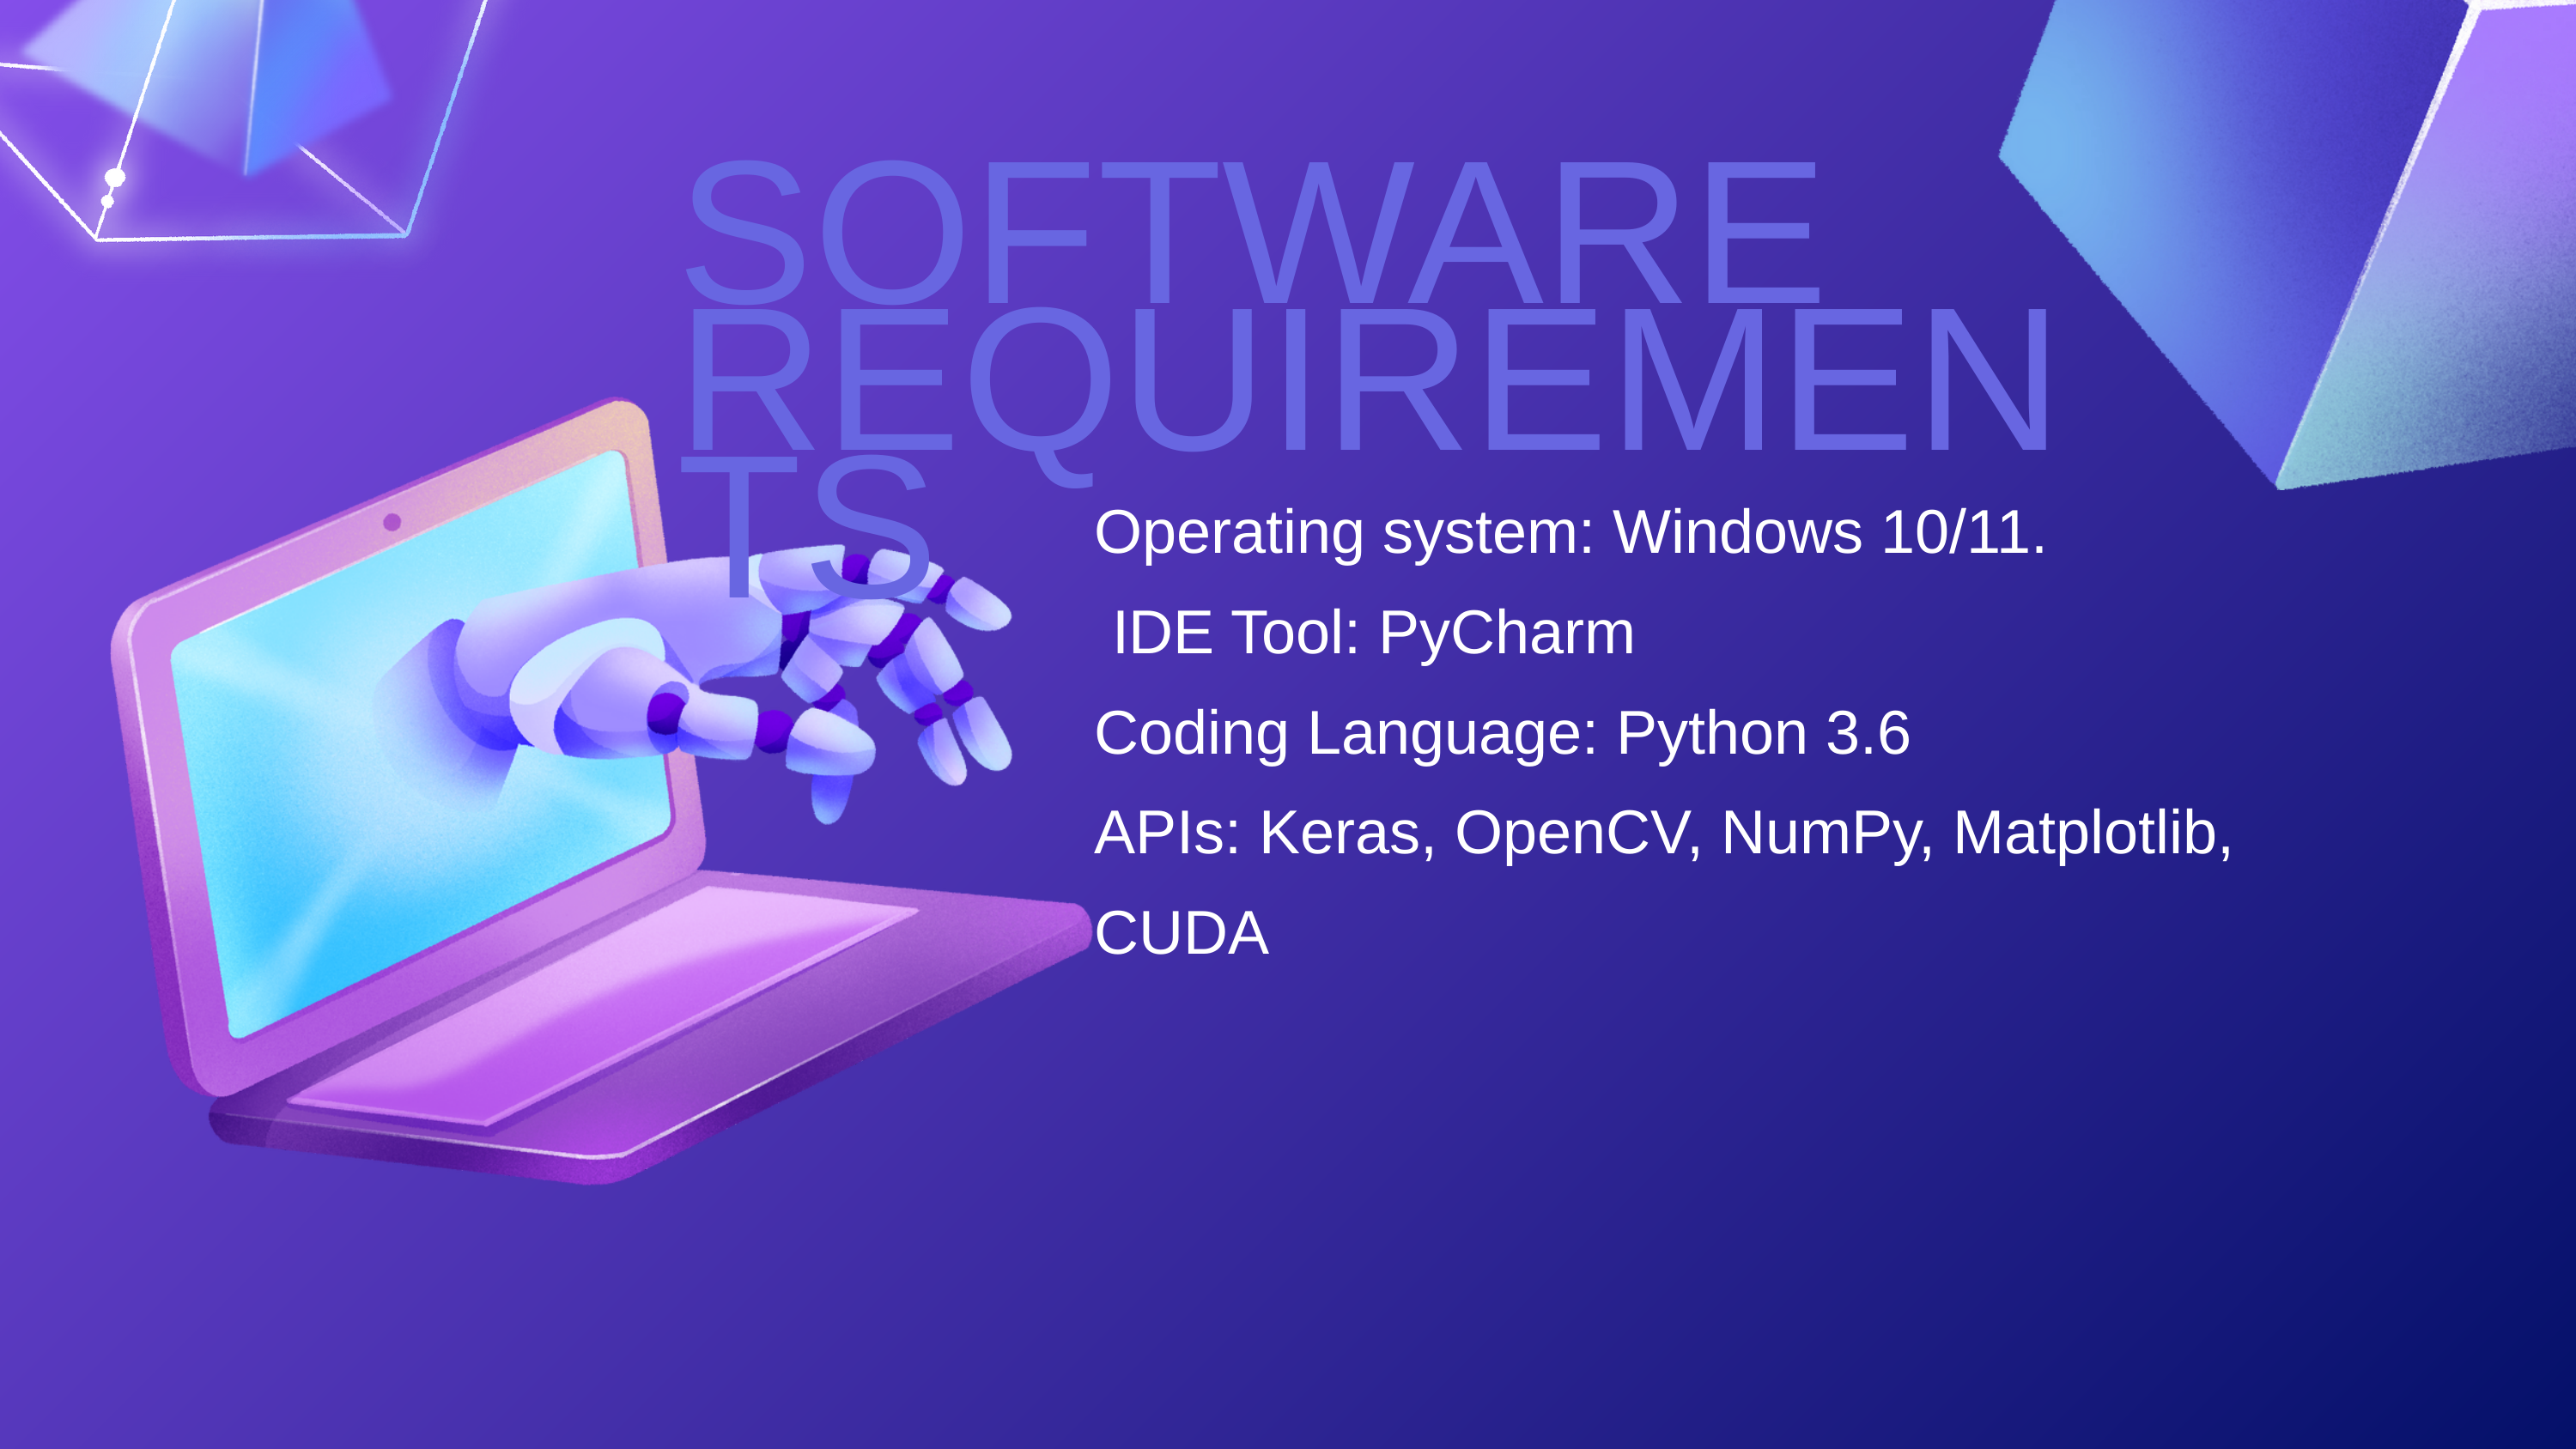

SOFTWARE REQUIREMENTS

Operating system: Windows 10/11.
 IDE Tool: PyCharm
Coding Language: Python 3.6
APIs: Keras, OpenCV, NumPy, Matplotlib, CUDA